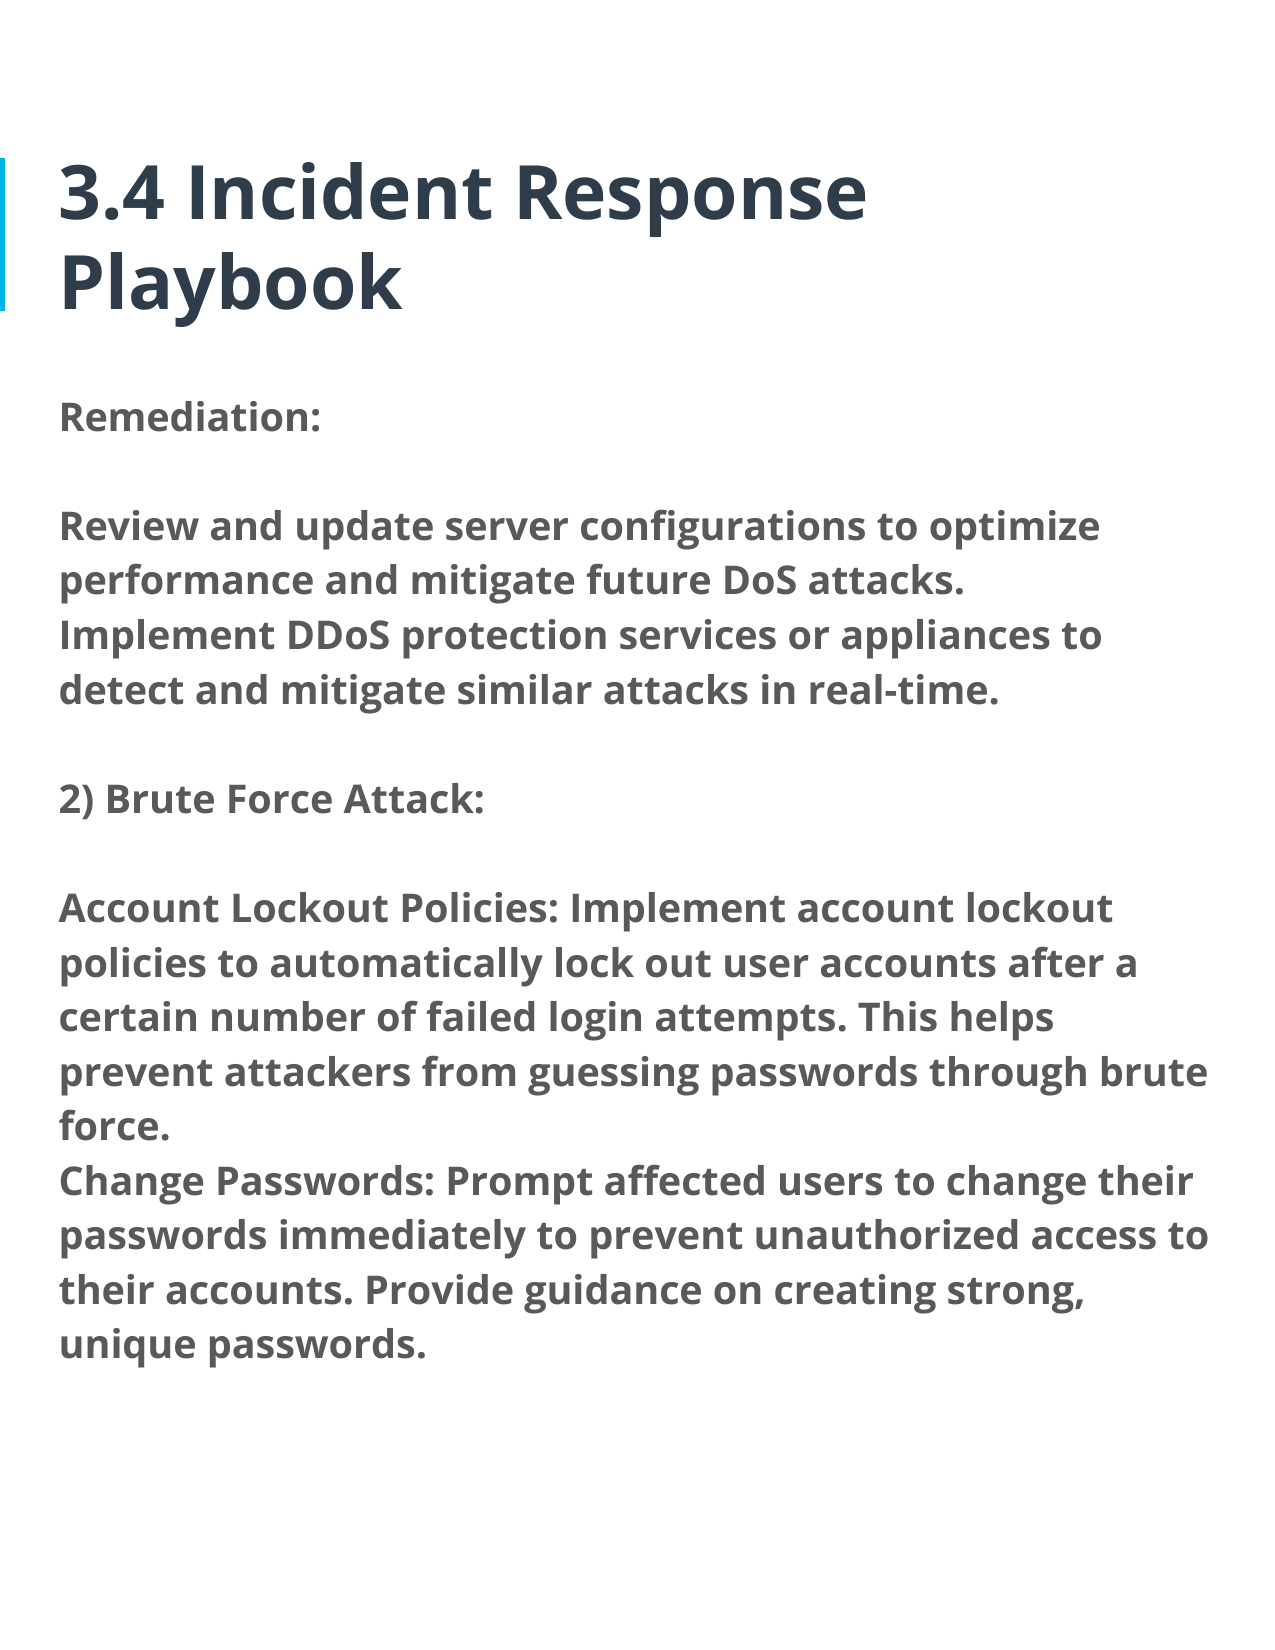

# 3.4 Incident Response Playbook
Remediation:

Review and update server configurations to optimize performance and mitigate future DoS attacks.
Implement DDoS protection services or appliances to detect and mitigate similar attacks in real-time.

2) Brute Force Attack:

Account Lockout Policies: Implement account lockout policies to automatically lock out user accounts after a certain number of failed login attempts. This helps prevent attackers from guessing passwords through brute force.
Change Passwords: Prompt affected users to change their passwords immediately to prevent unauthorized access to their accounts. Provide guidance on creating strong, unique passwords.